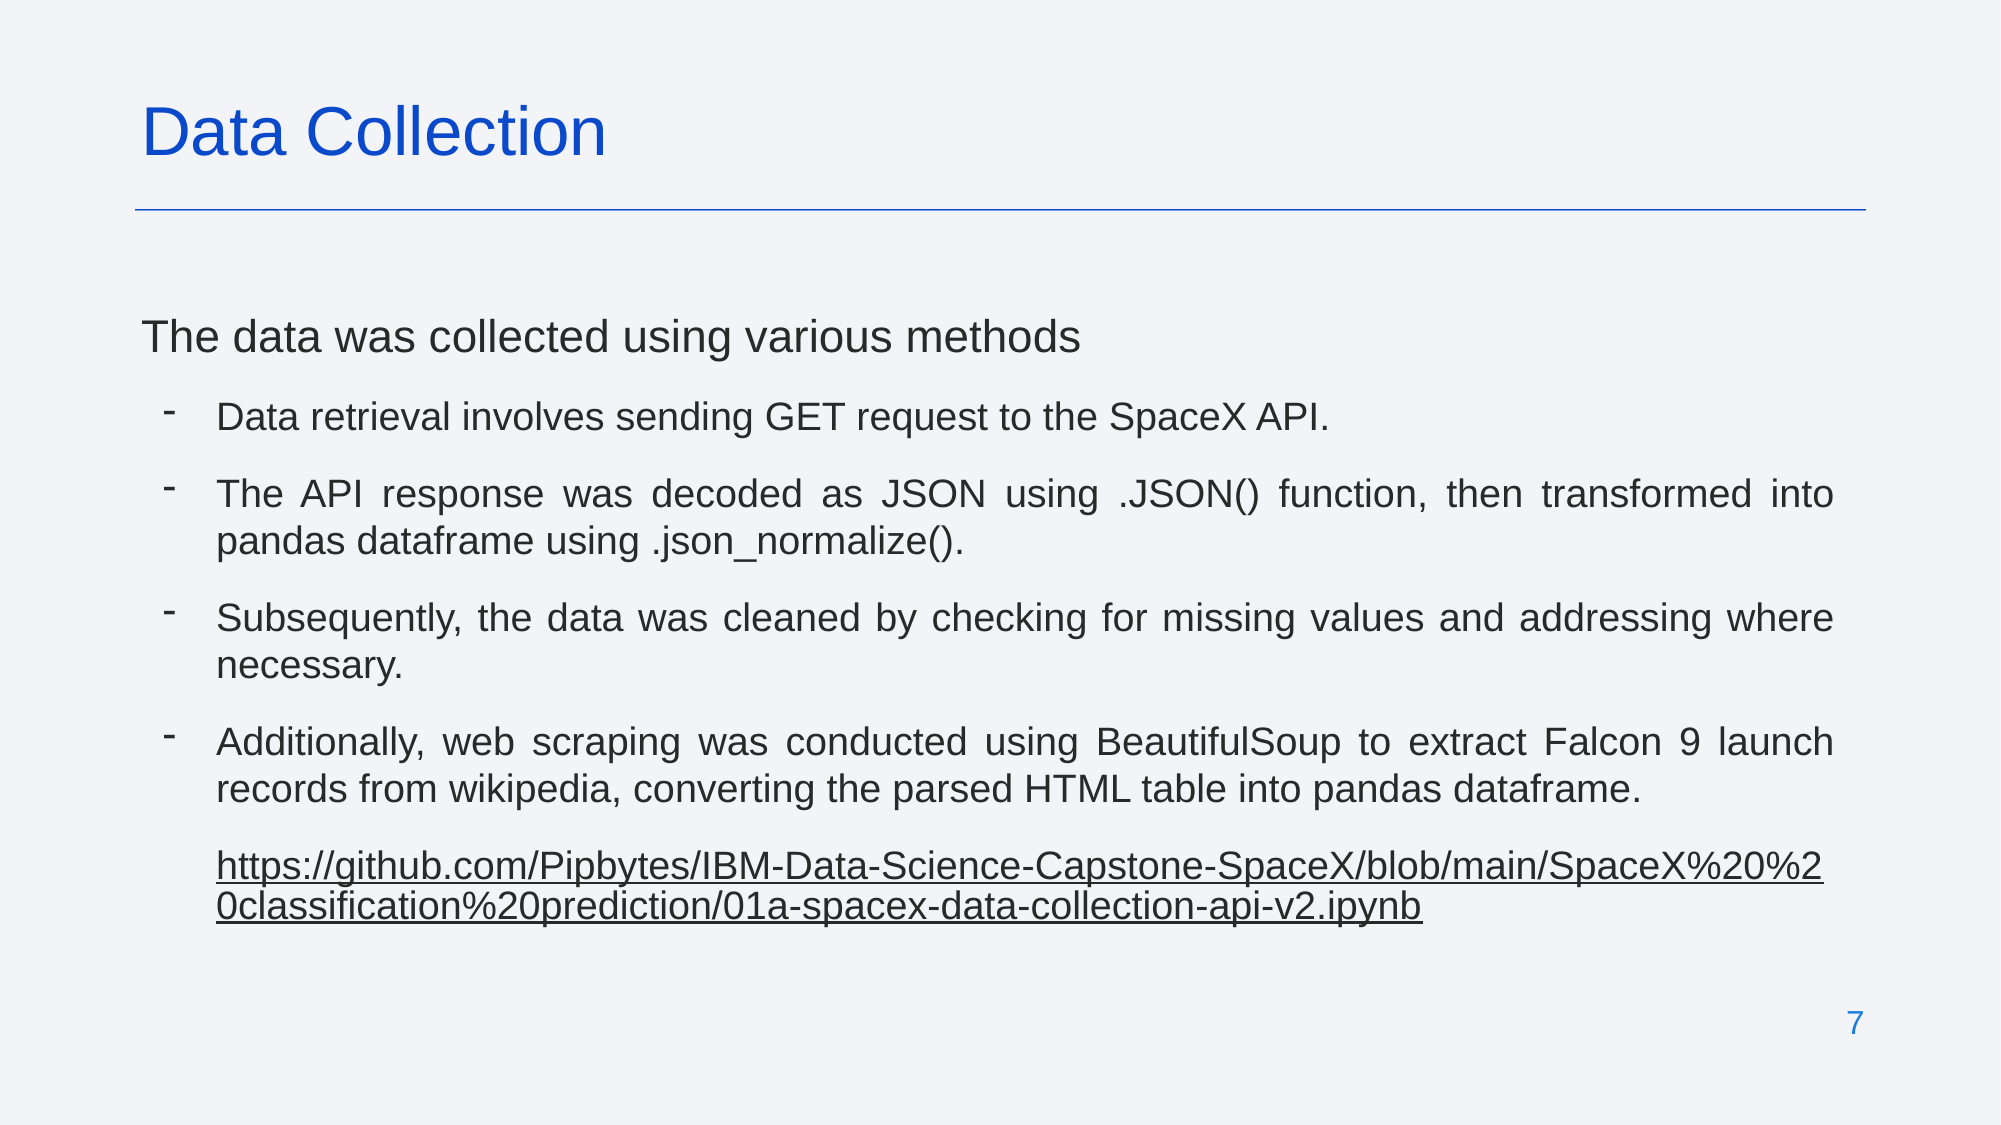

Data Collection
The data was collected using various methods
Data retrieval involves sending GET request to the SpaceX API.
The API response was decoded as JSON using .JSON() function, then transformed into pandas dataframe using .json_normalize().
Subsequently, the data was cleaned by checking for missing values and addressing where necessary.
Additionally, web scraping was conducted using BeautifulSoup to extract Falcon 9 launch records from wikipedia, converting the parsed HTML table into pandas dataframe.
https://github.com/Pipbytes/IBM-Data-Science-Capstone-SpaceX/blob/main/SpaceX%20%20classification%20prediction/01a-spacex-data-collection-api-v2.ipynb

7